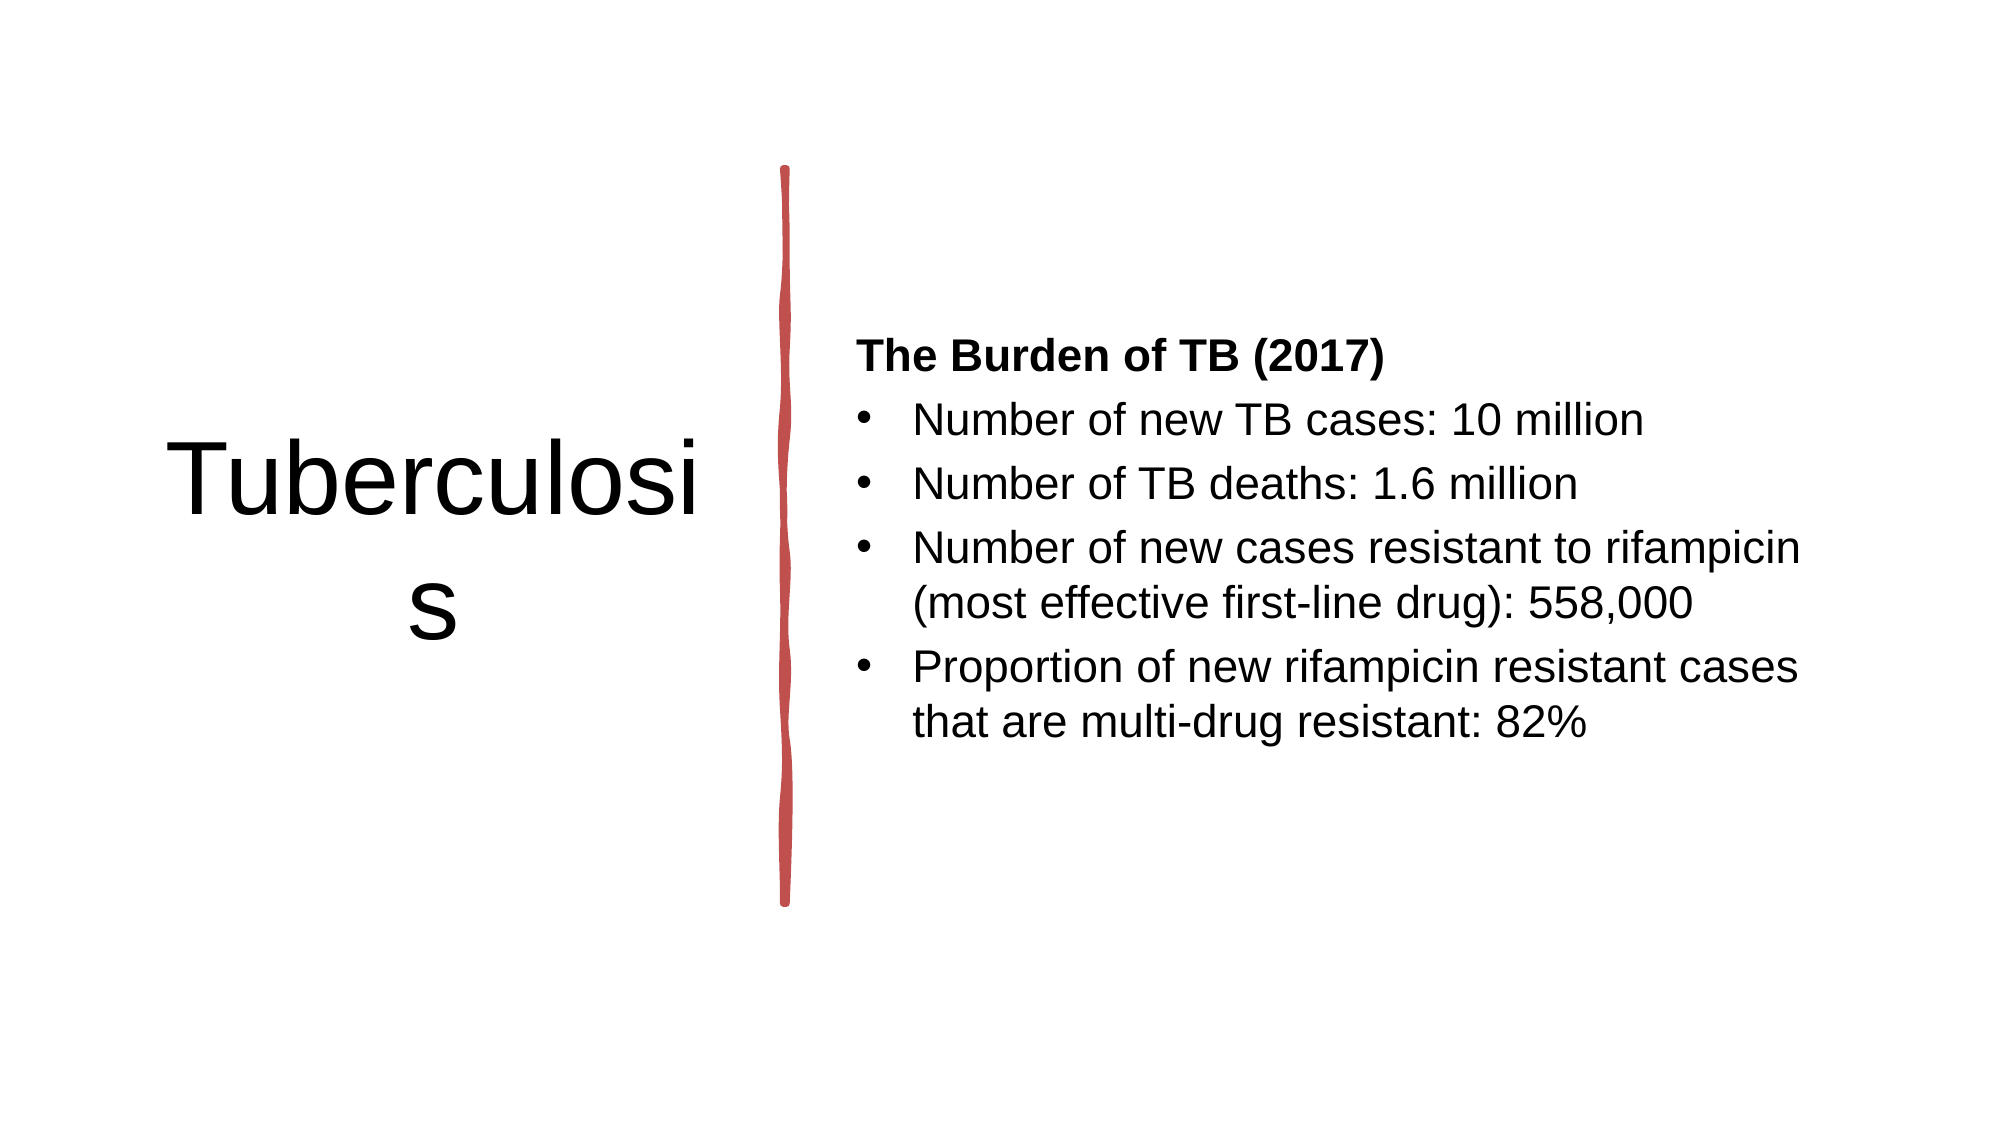

# Tuberculosis
The Burden of TB (2017)
Number of new TB cases: 10 million
Number of TB deaths: 1.6 million
Number of new cases resistant to rifampicin (most effective first-line drug): 558,000
Proportion of new rifampicin resistant cases that are multi-drug resistant: 82%